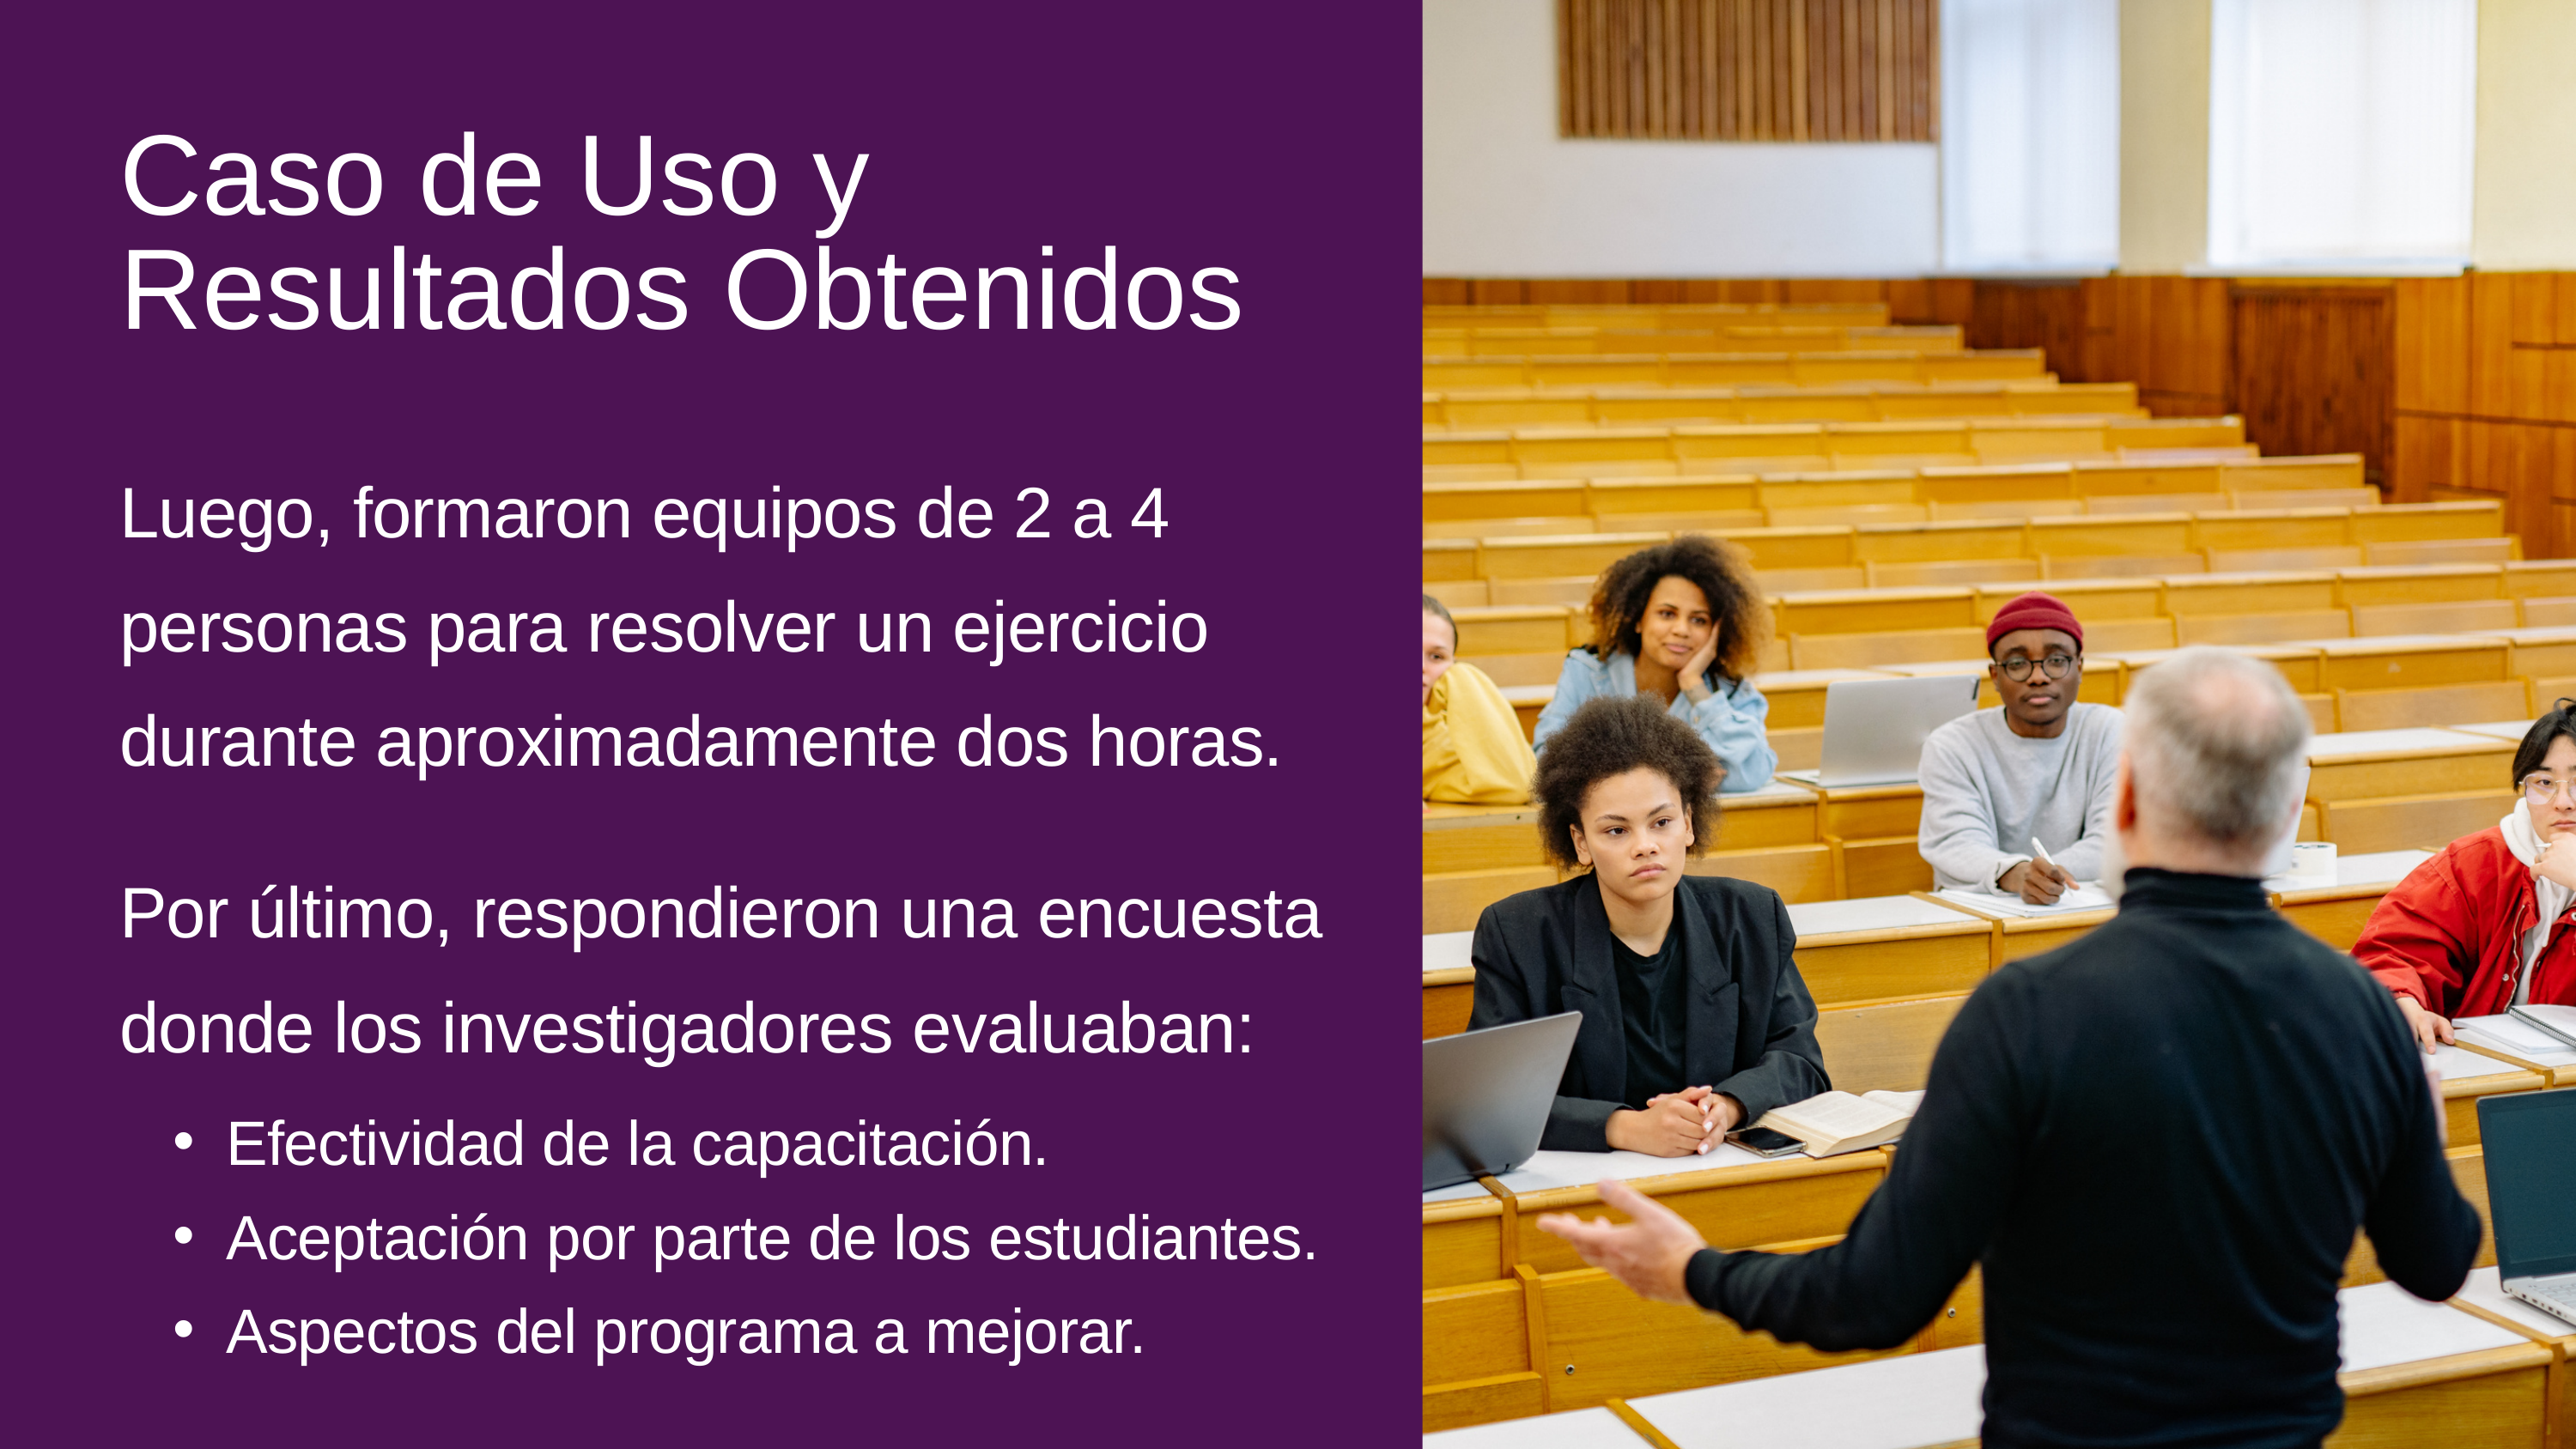

Caso de Uso y Resultados Obtenidos
Luego, formaron equipos de 2 a 4 personas para resolver un ejercicio durante aproximadamente dos horas.

Por último, respondieron una encuesta donde los investigadores evaluaban:

Efectividad de la capacitación.
Aceptación por parte de los estudiantes.
Aspectos del programa a mejorar.